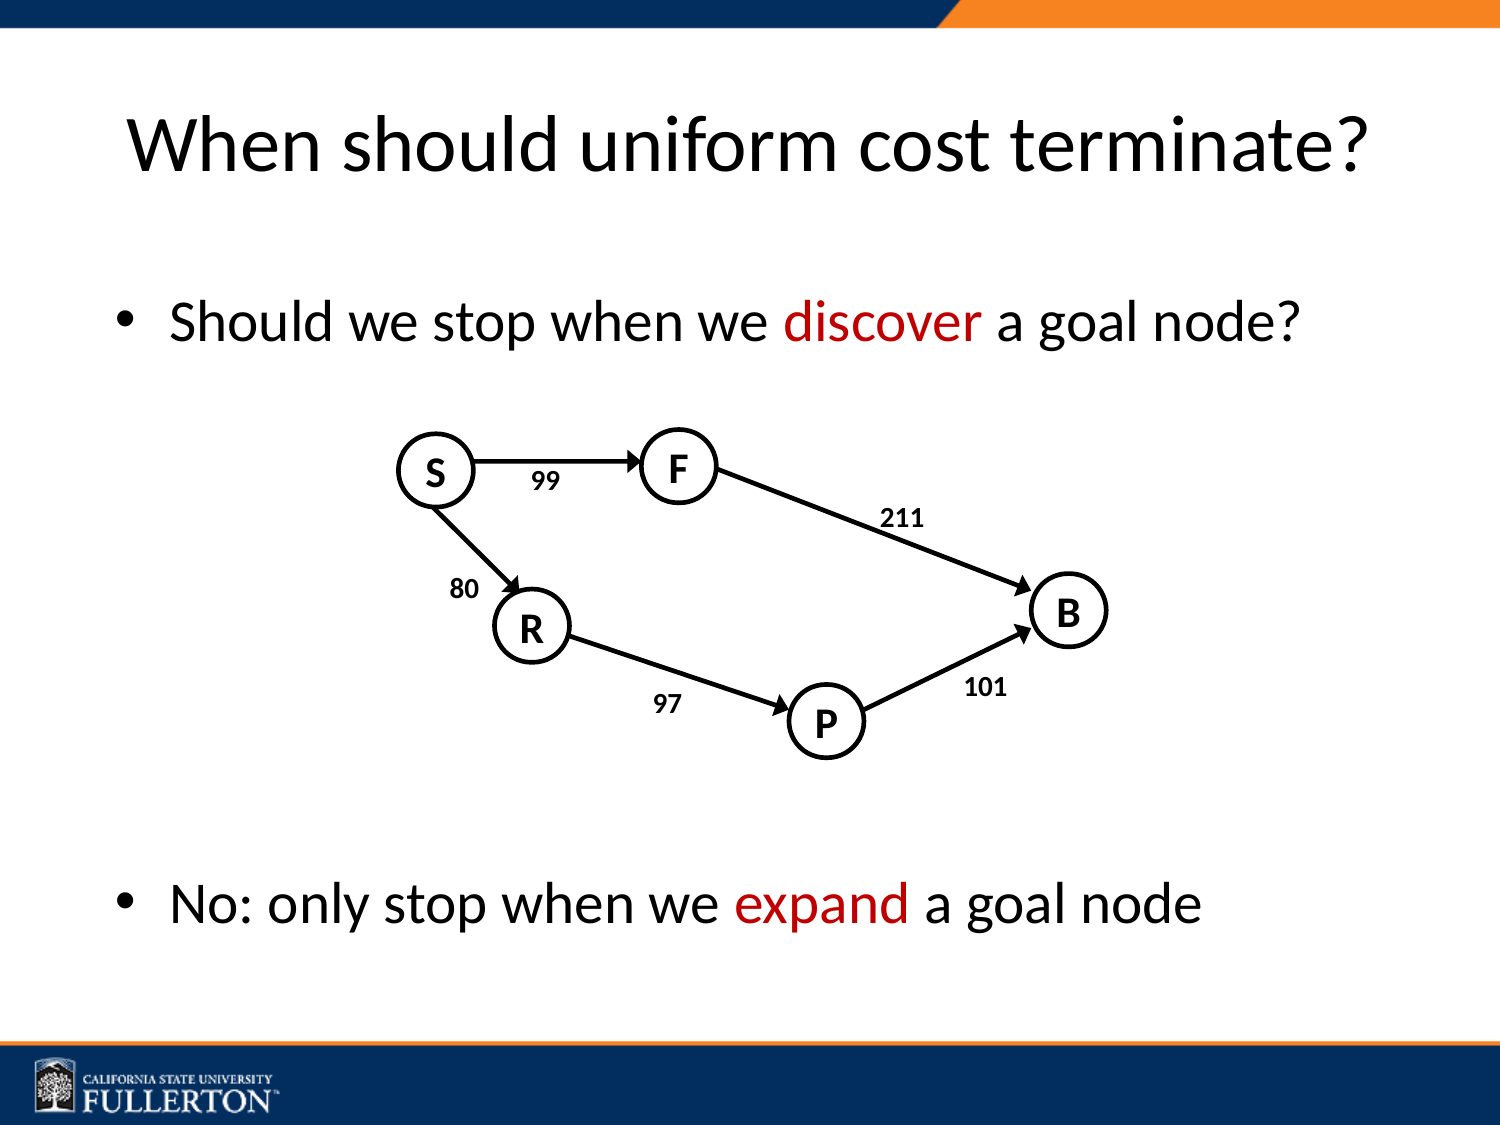

# When should uniform cost terminate?
Should we stop when we discover a goal node?

No: only stop when we expand a goal node
F
S
99

211

80
B
R

101
97
P